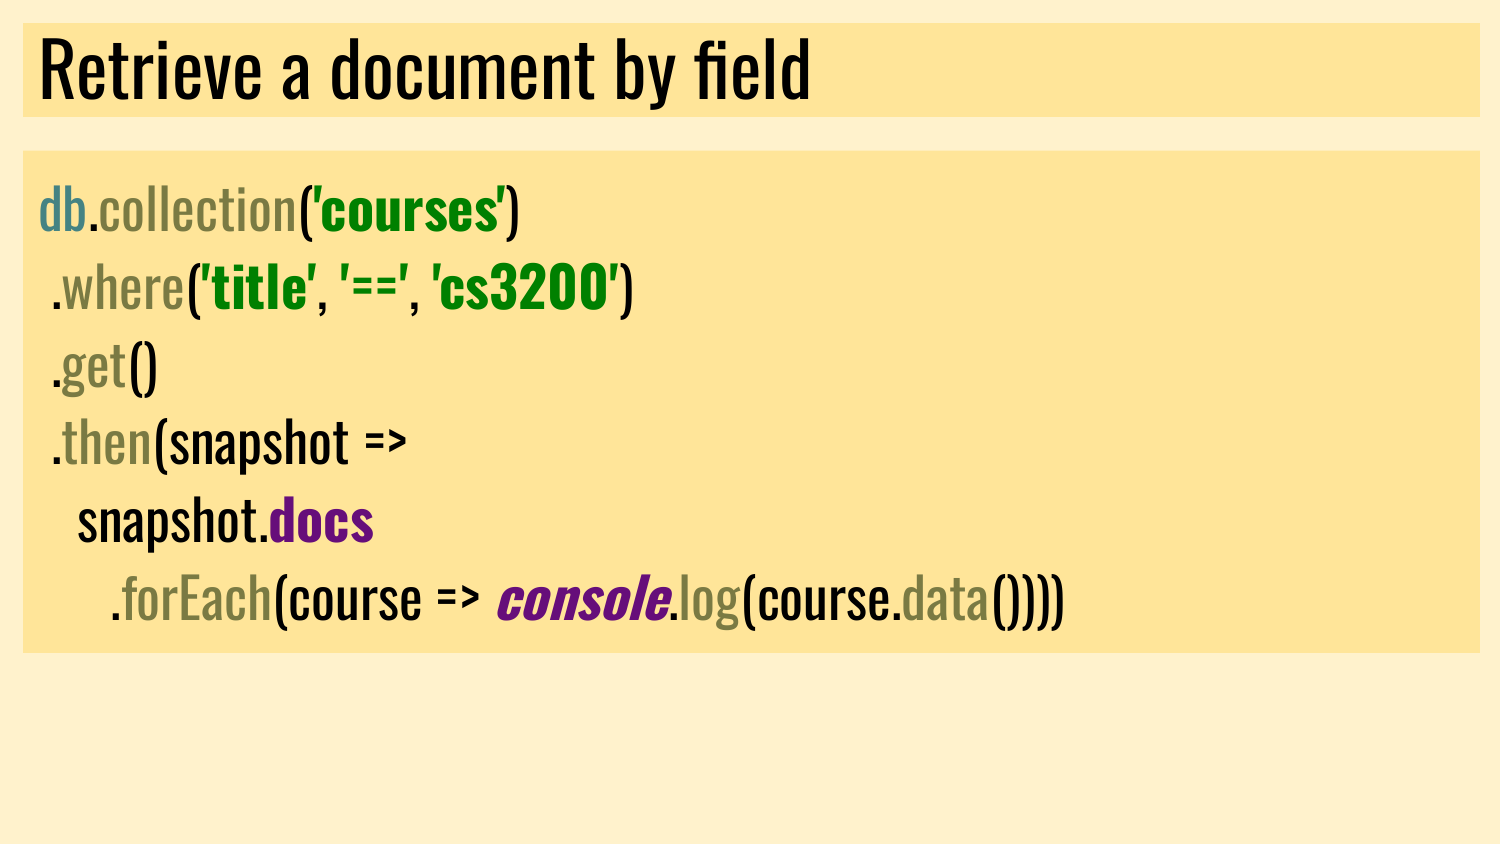

# Retrieve a document by field
db.collection('courses')
 .where('title', '==', 'cs3200')
 .get()
 .then(snapshot =>
   snapshot.docs
     .forEach(course => console.log(course.data())))